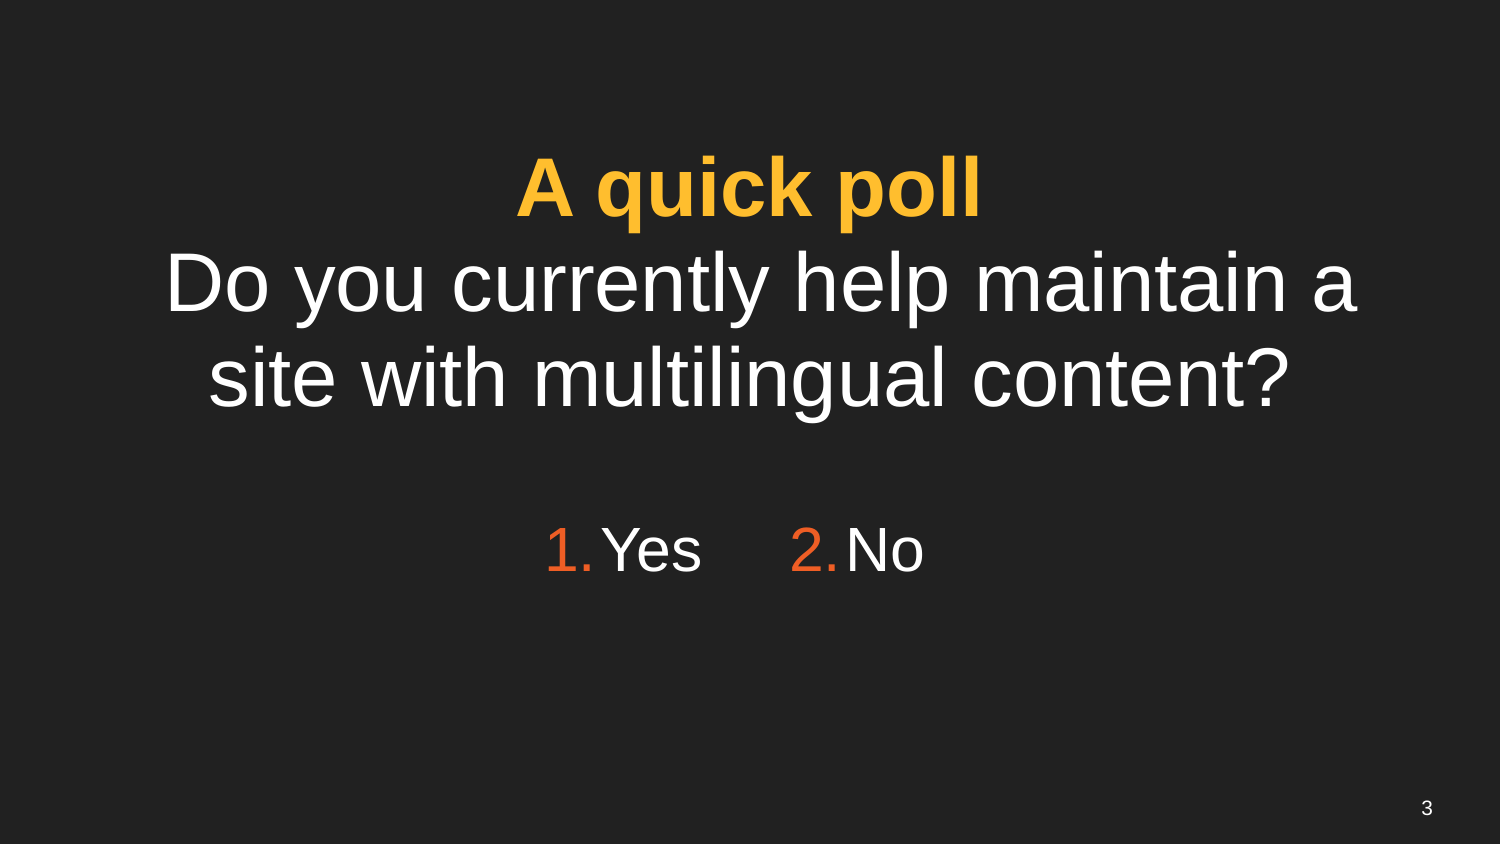

A quick poll
 Do you currently help maintain a site with multilingual content?
Yes
No
3